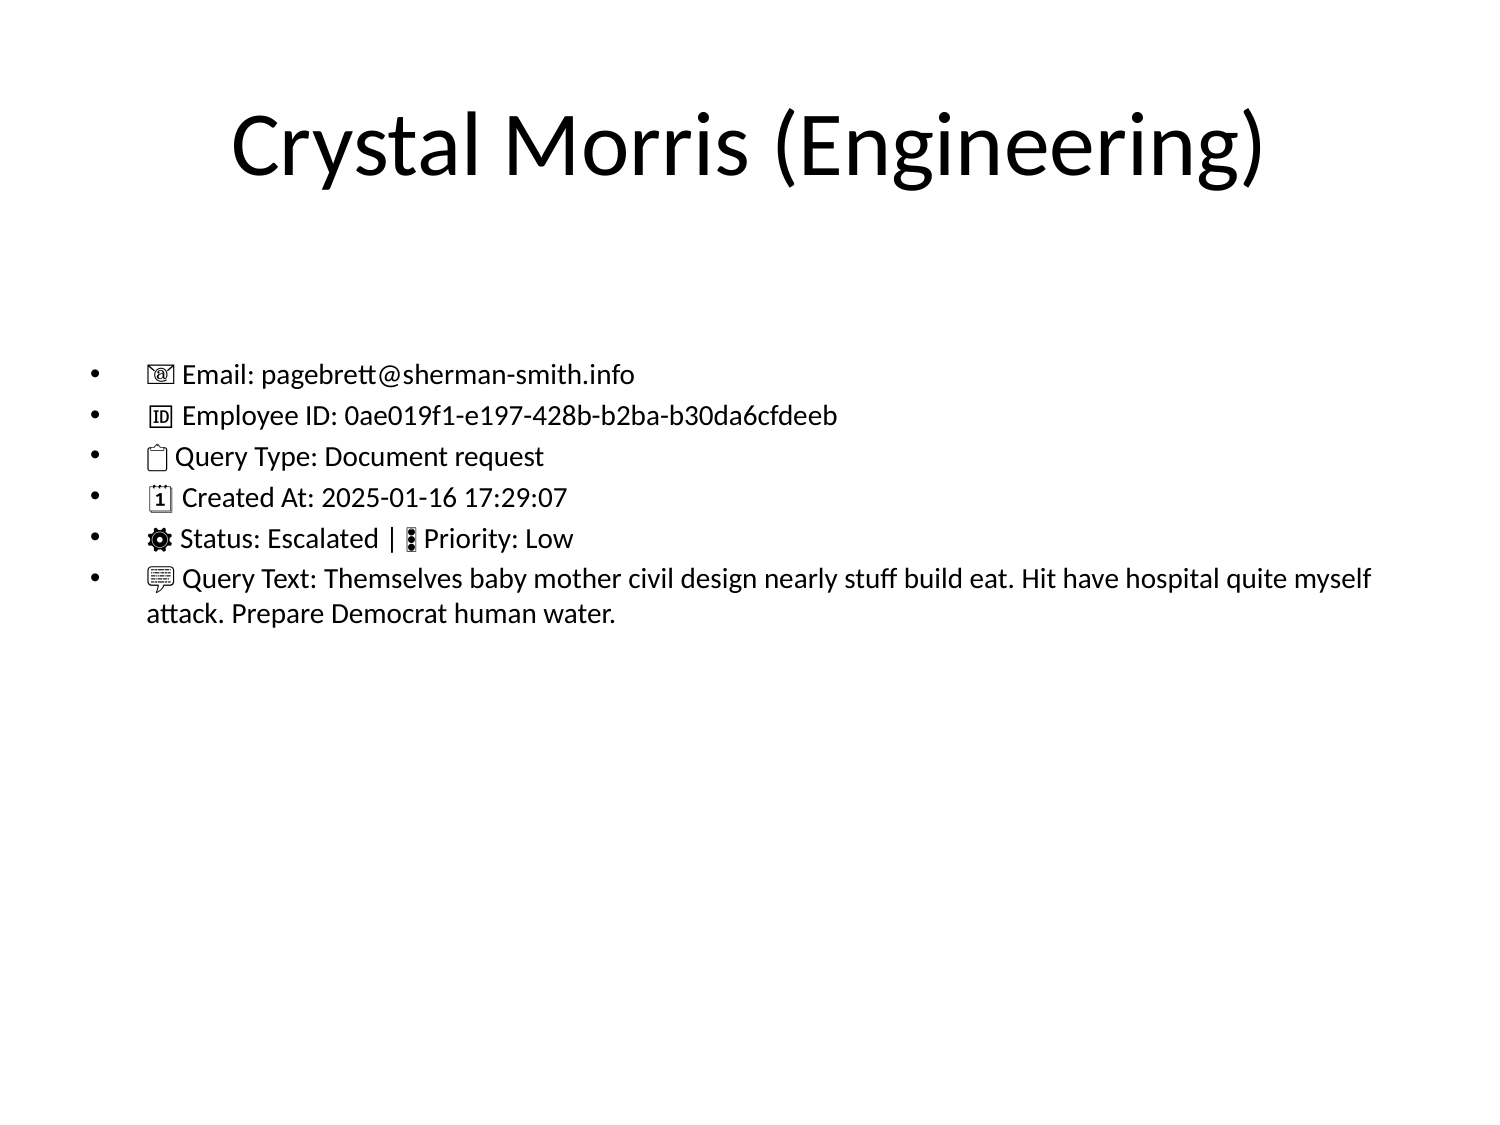

# Crystal Morris (Engineering)

📧 Email: pagebrett@sherman-smith.info
🆔 Employee ID: 0ae019f1-e197-428b-b2ba-b30da6cfdeeb
📋 Query Type: Document request
🗓 Created At: 2025-01-16 17:29:07
⚙ Status: Escalated | 🚦 Priority: Low
💬 Query Text: Themselves baby mother civil design nearly stuff build eat. Hit have hospital quite myself attack. Prepare Democrat human water.